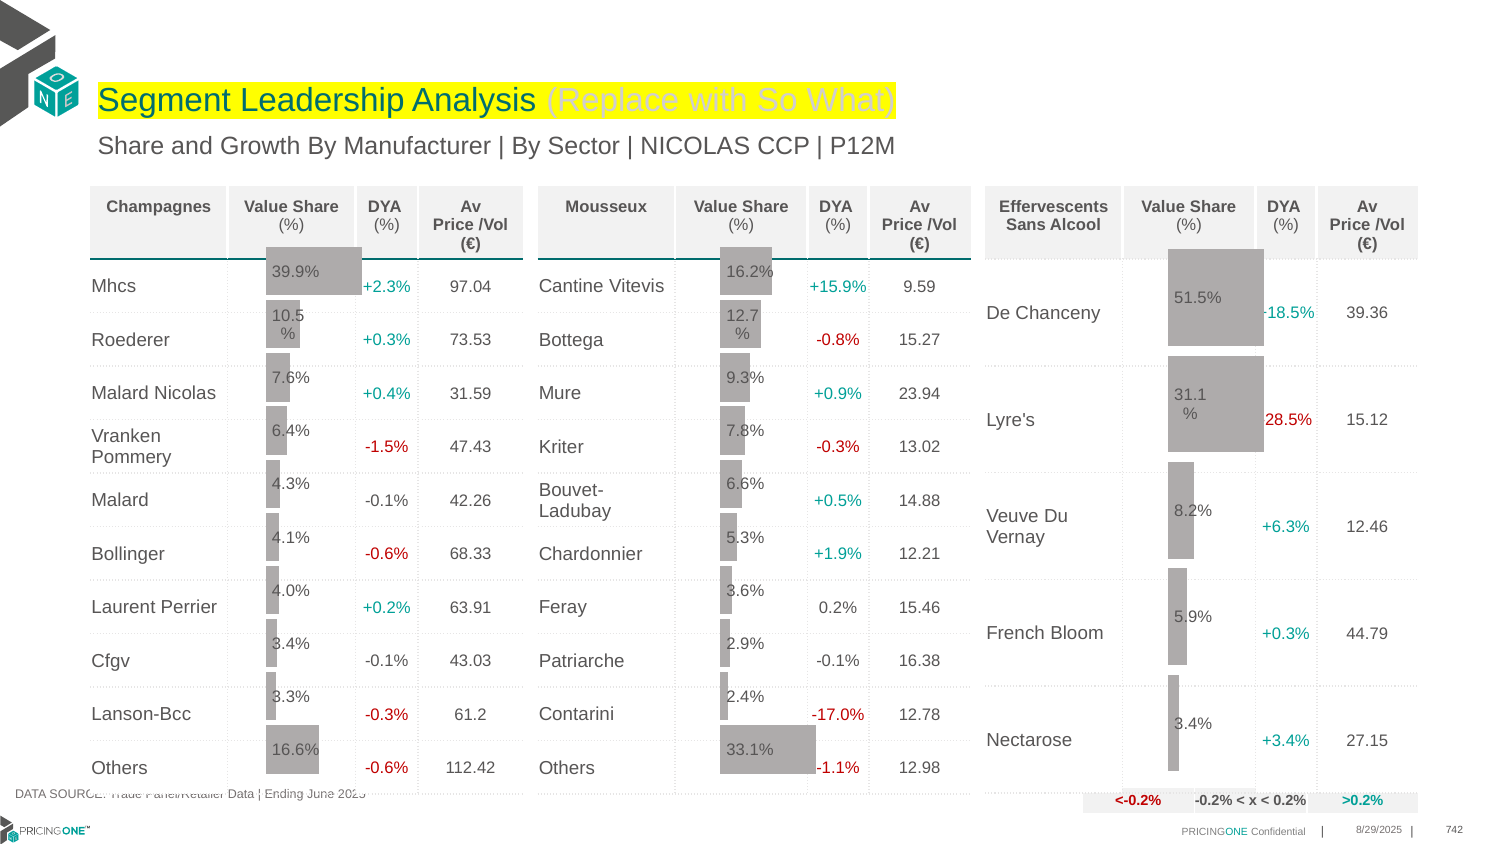

# Segment Leadership Analysis (Replace with So What)
Share and Growth By Manufacturer | By Sector | NICOLAS CCP | P12M
| Mousseux | Value Share (%) | DYA (%) | Av Price /Vol (€) |
| --- | --- | --- | --- |
| Cantine Vitevis |  | +15.9% | 9.59 |
| Bottega |  | -0.8% | 15.27 |
| Mure |  | +0.9% | 23.94 |
| Kriter |  | -0.3% | 13.02 |
| Bouvet-Ladubay |  | +0.5% | 14.88 |
| Chardonnier |  | +1.9% | 12.21 |
| Feray |  | 0.2% | 15.46 |
| Patriarche |  | -0.1% | 16.38 |
| Contarini |  | -17.0% | 12.78 |
| Others |  | -1.1% | 12.98 |
| Champagnes | Value Share (%) | DYA (%) | Av Price /Vol (€) |
| --- | --- | --- | --- |
| Mhcs |  | +2.3% | 97.04 |
| Roederer |  | +0.3% | 73.53 |
| Malard Nicolas |  | +0.4% | 31.59 |
| Vranken Pommery |  | -1.5% | 47.43 |
| Malard |  | -0.1% | 42.26 |
| Bollinger |  | -0.6% | 68.33 |
| Laurent Perrier |  | +0.2% | 63.91 |
| Cfgv |  | -0.1% | 43.03 |
| Lanson-Bcc |  | -0.3% | 61.2 |
| Others |  | -0.6% | 112.42 |
| Effervescents Sans Alcool | Value Share (%) | DYA (%) | Av Price /Vol (€) |
| --- | --- | --- | --- |
| De Chanceny |  | +18.5% | 39.36 |
| Lyre's |  | -28.5% | 15.12 |
| Veuve Du Vernay |  | +6.3% | 12.46 |
| French Bloom |  | +0.3% | 44.79 |
| Nectarose |  | +3.4% | 27.15 |

### Chart

| Category | Champagnes | NICOLAS CCP |
|---|---|
| None | 0.39938585434871415 |

### Chart

| Category | Mousseux | NICOLAS CCP |
|---|---|
| None | 0.1618372206592248 |

### Chart

| Category | Effervescents Sans Alcool | NICOLAS CCP |
|---|---|
| None | 0.5149395860001873 |
DATA SOURCE: Trade Panel/Retailer Data | Ending June 2025
| <-0.2% | -0.2% < x < 0.2% | >0.2% |
| --- | --- | --- |

8/29/2025
742